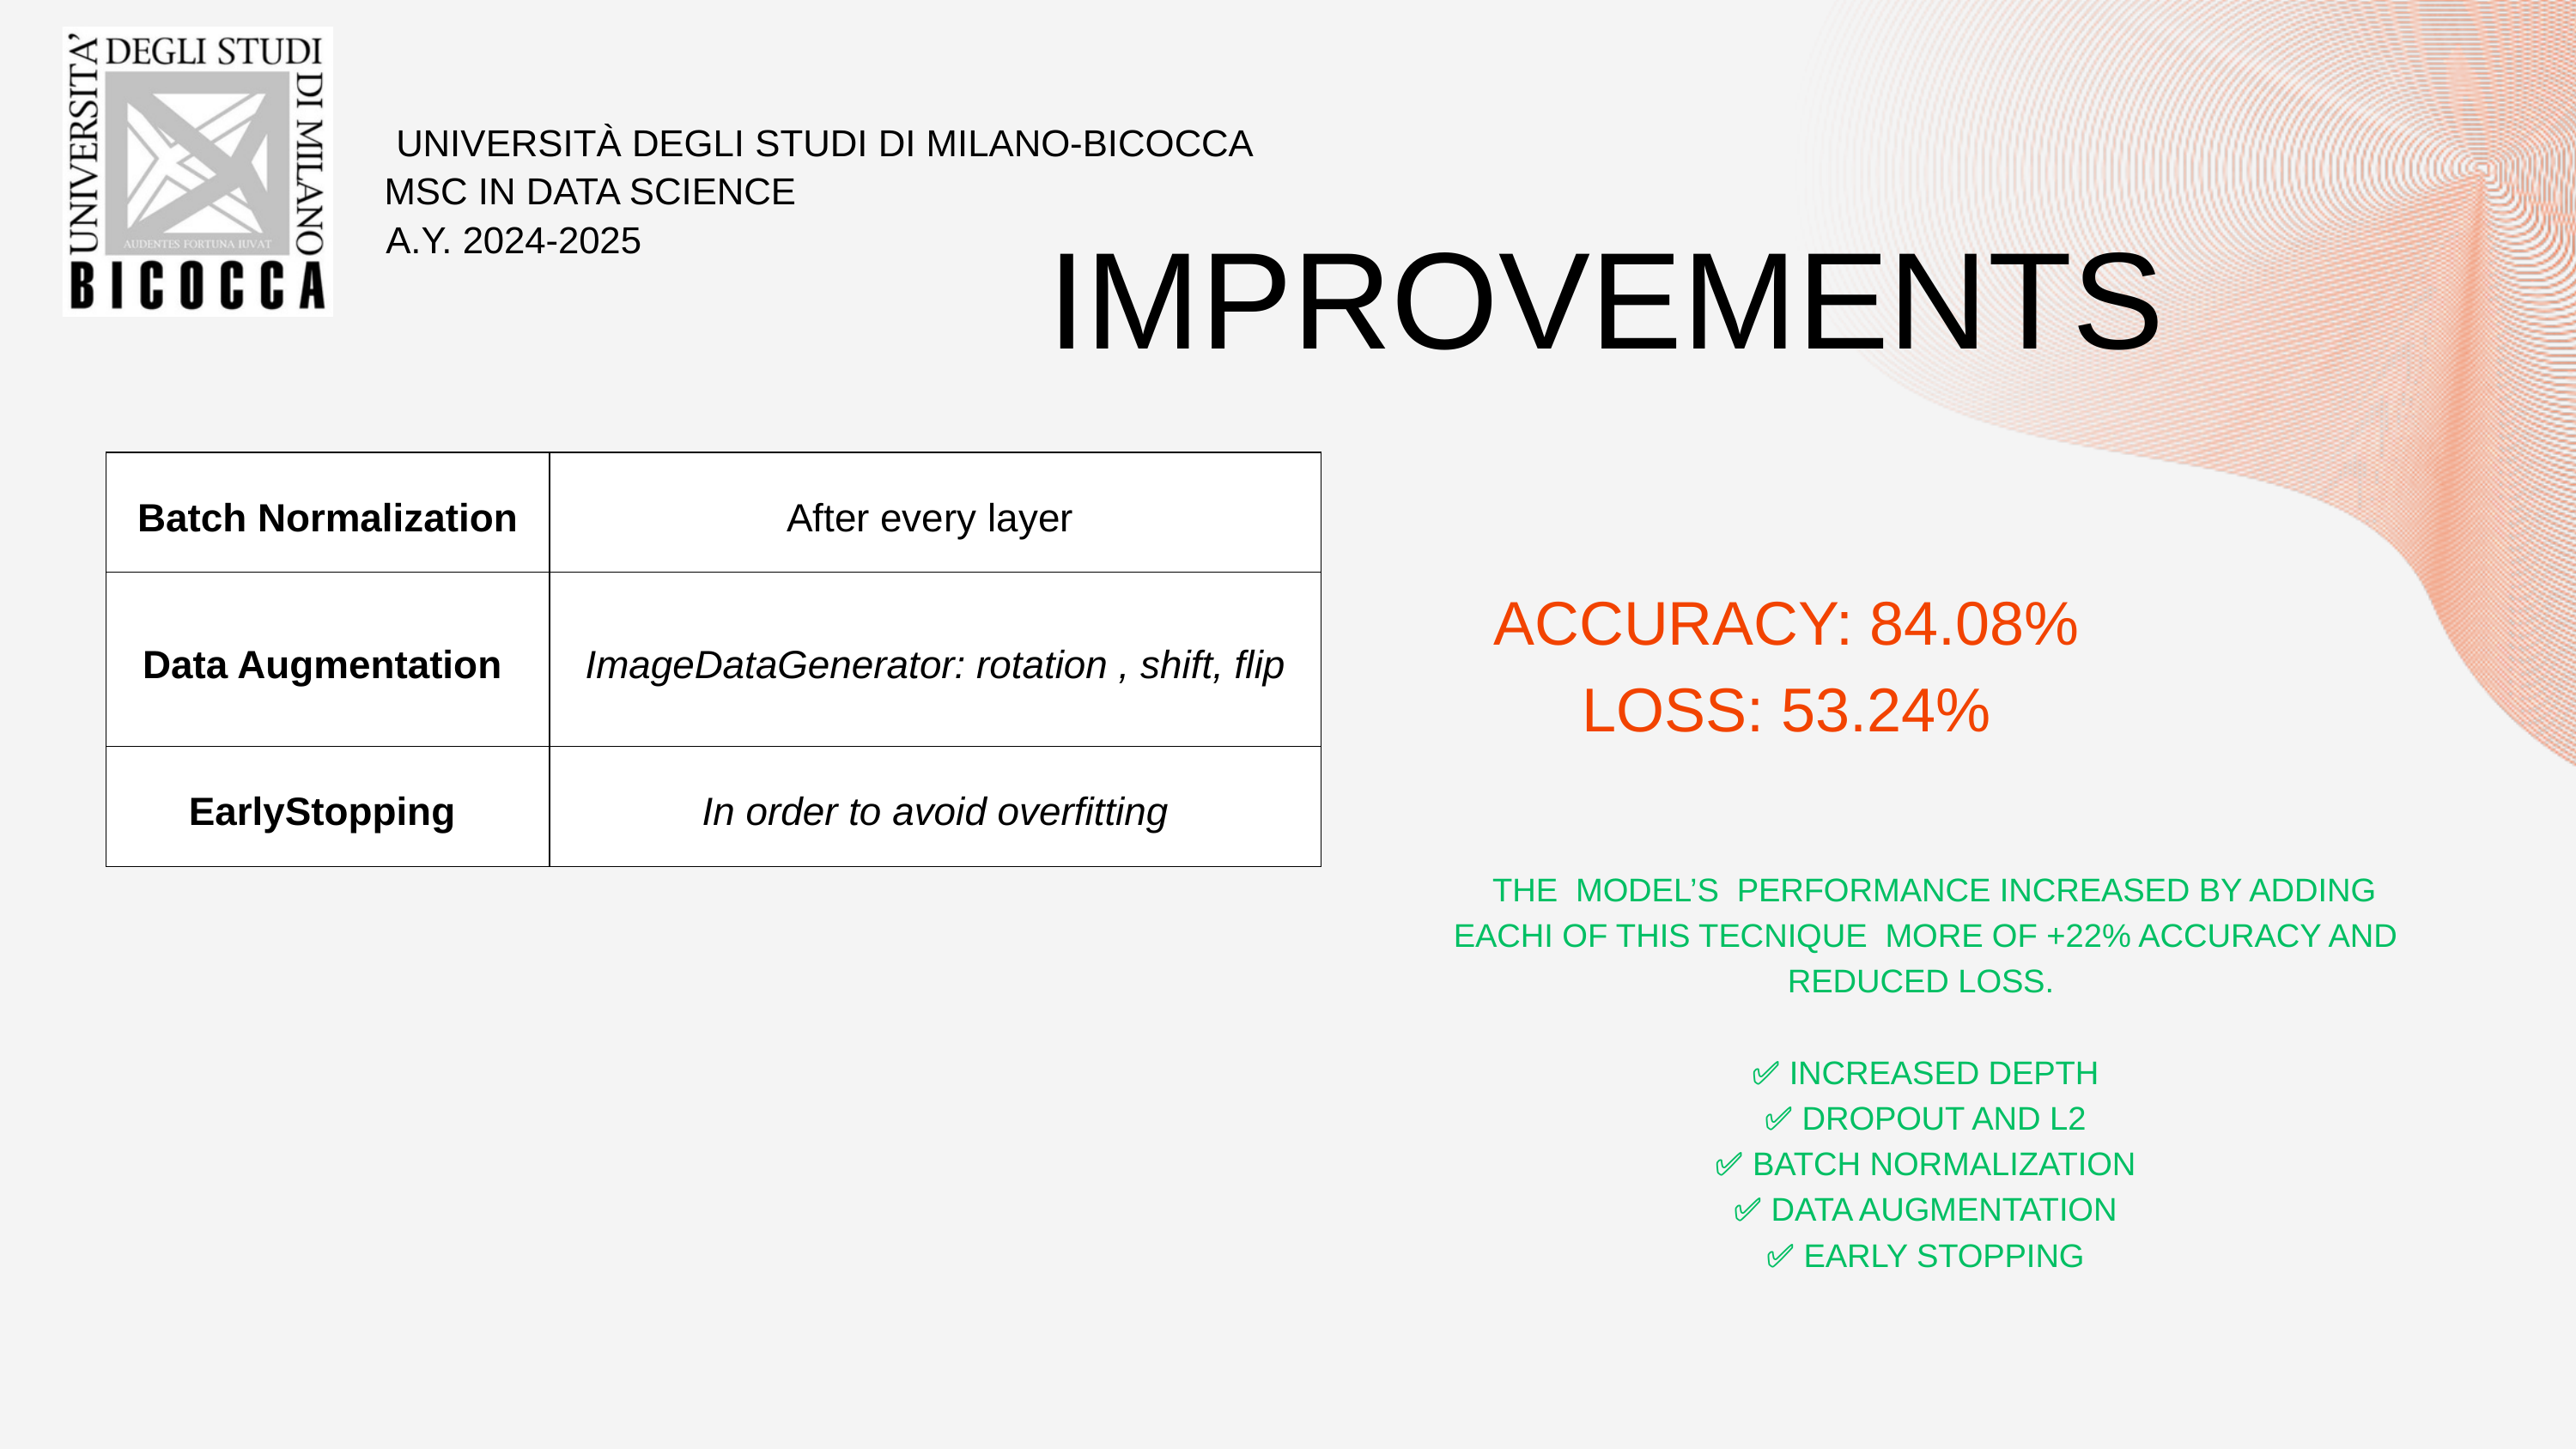

UNIVERSITÀ DEGLI STUDI DI MILANO-BICOCCA
MSC IN DATA SCIENCE

A.Y. 2024-2025
IMPROVEMENTS

ACCURACY: 84.08%
LOSS: 53.24%

| Batch Normalization | After every layer |
| --- | --- |
| Data Augmentation | ImageDataGenerator: rotation , shift, flip |
| EarlyStopping | In order to avoid overfitting |
  THE  MODEL’S  PERFORMANCE INCREASED BY ADDING EACHI OF THIS TECNIQUE  MORE OF +22% ACCURACY AND REDUCED LOSS.

✅ INCREASED DEPTH
✅ DROPOUT AND L2
✅ BATCH NORMALIZATION
✅ DATA AUGMENTATION
✅ EARLY STOPPING